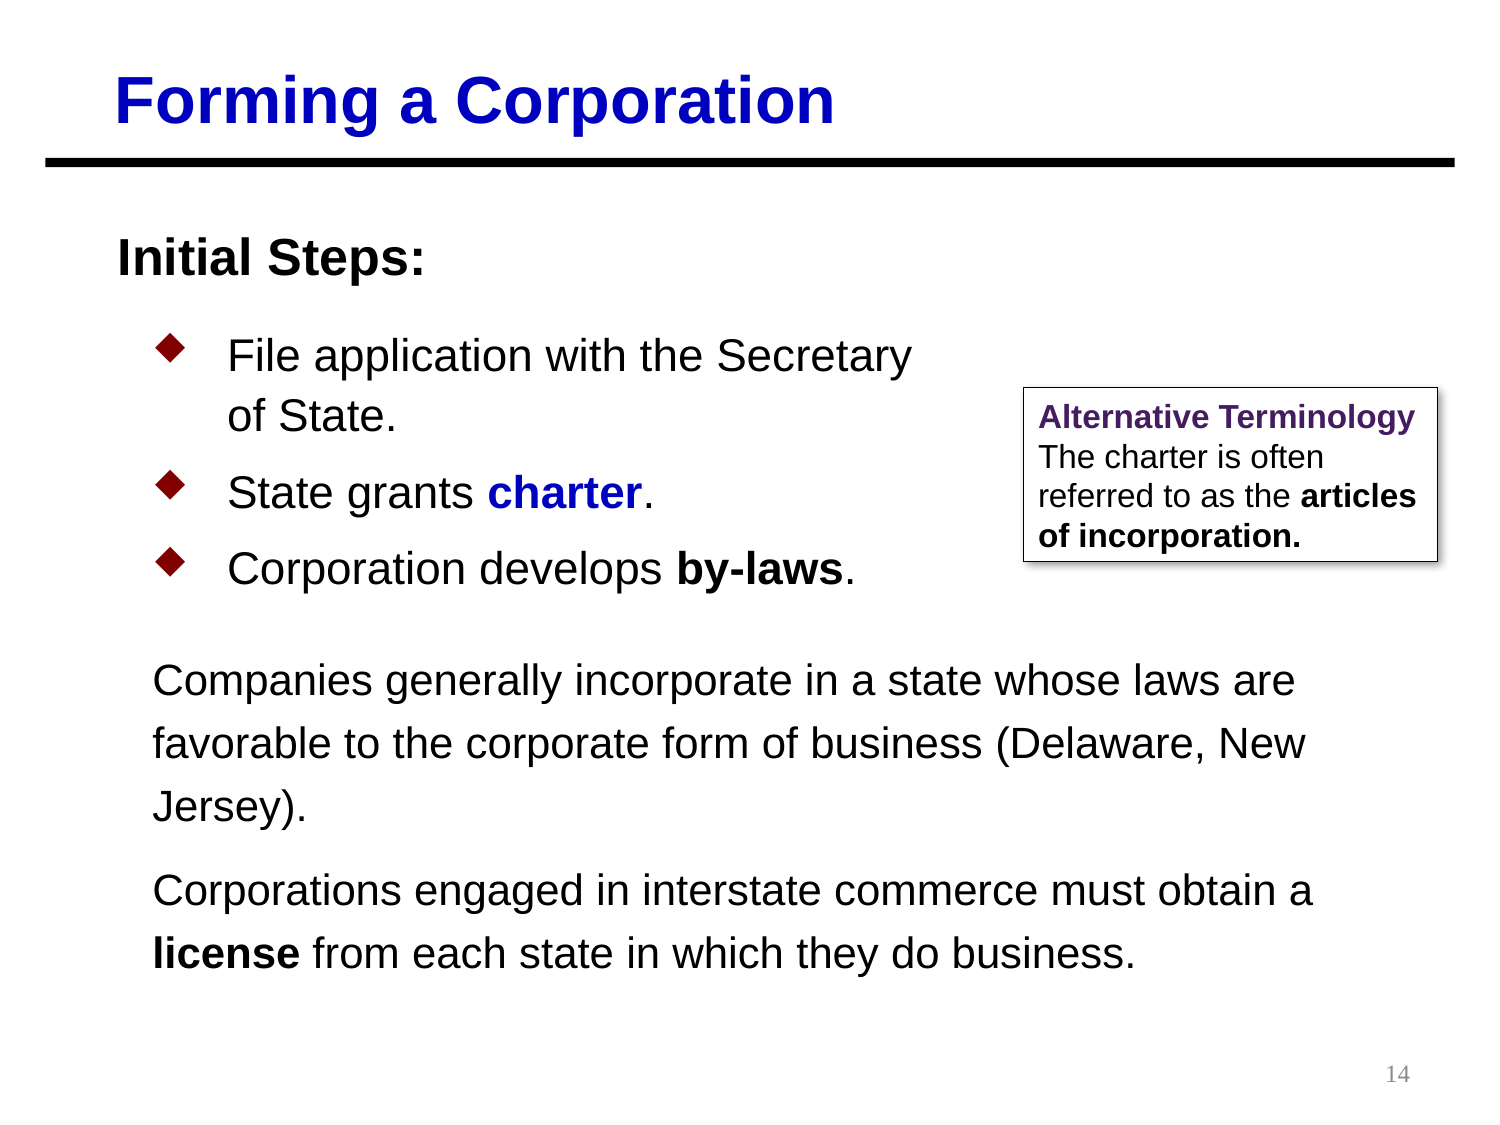

Forming a Corporation

Initial Steps:
File application with the Secretary of State.
State grants charter.
Corporation develops by-laws.
Alternative Terminology
The charter is often
referred to as the articles
of incorporation.
Companies generally incorporate in a state whose laws are favorable to the corporate form of business (Delaware, New Jersey).
Corporations engaged in interstate commerce must obtain a license from each state in which they do business.
14